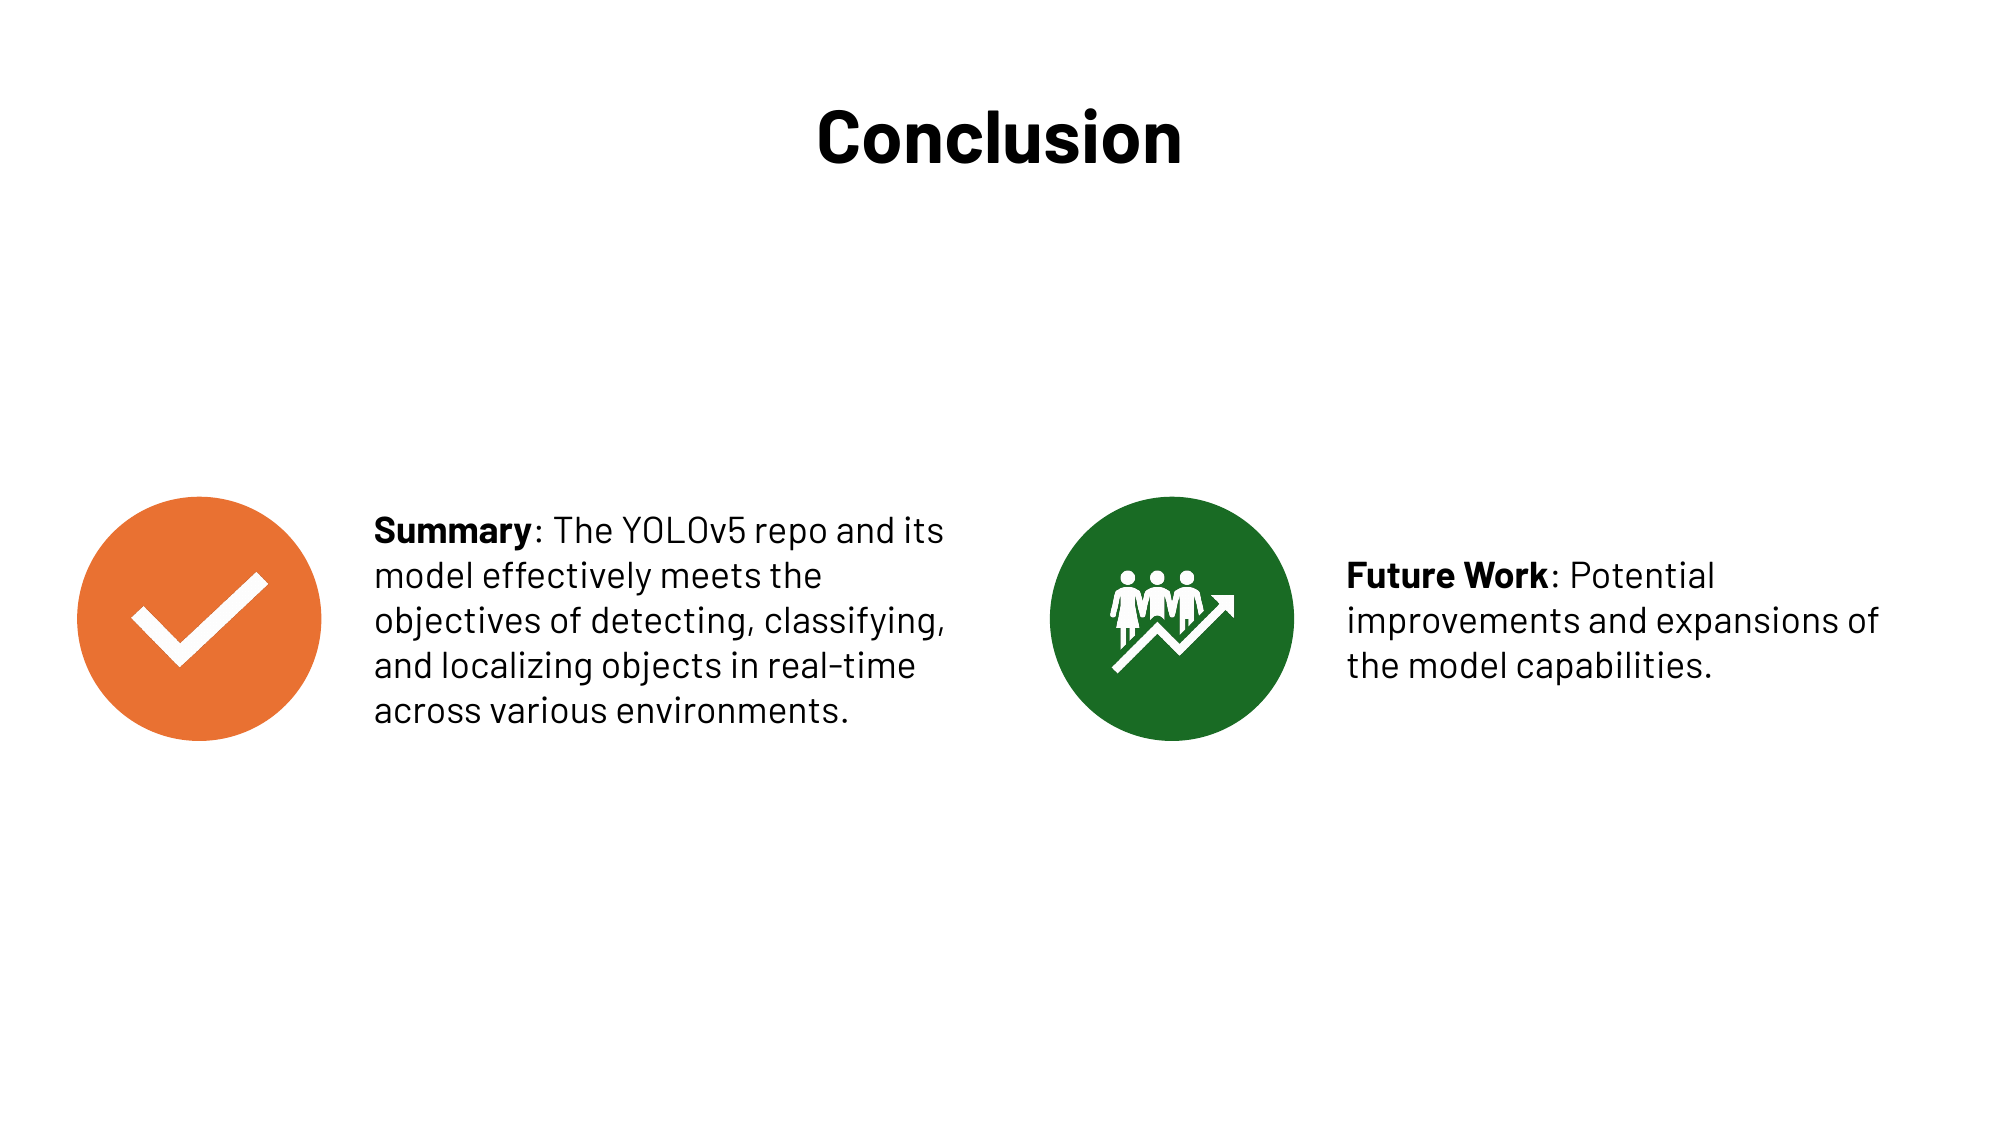

# Conclusion
Summary: The YOLOv5 repo and its model effectively meets the objectives of detecting, classifying, and localizing objects in real-time across various environments.
Future Work: Potential improvements and expansions of the model capabilities.